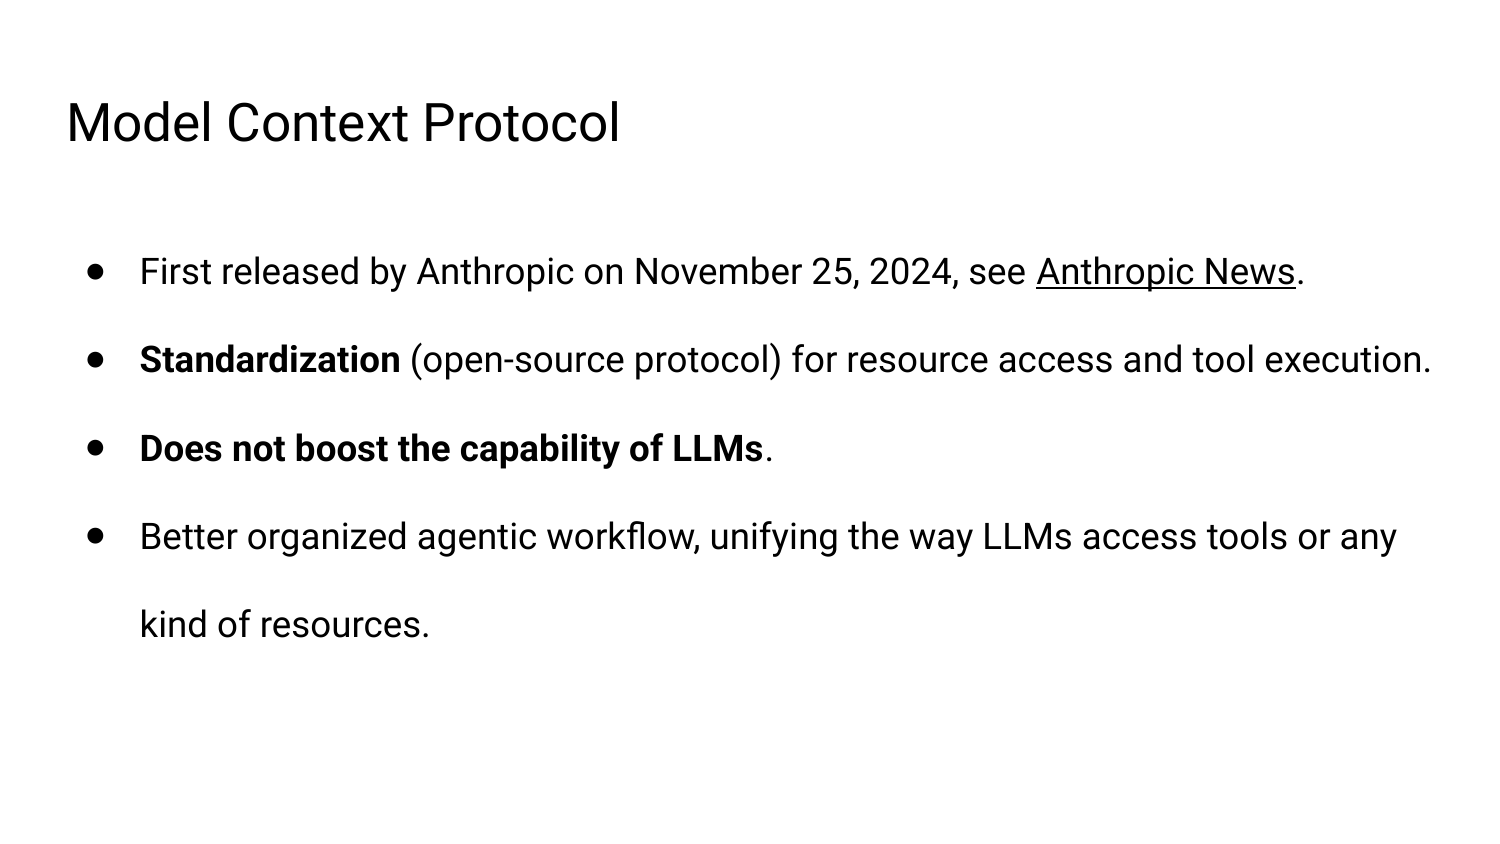

# Model Context Protocol
First released by Anthropic on November 25, 2024, see Anthropic News.
Standardization (open-source protocol) for resource access and tool execution.
Does not boost the capability of LLMs.
Better organized agentic workflow, unifying the way LLMs access tools or any kind of resources.